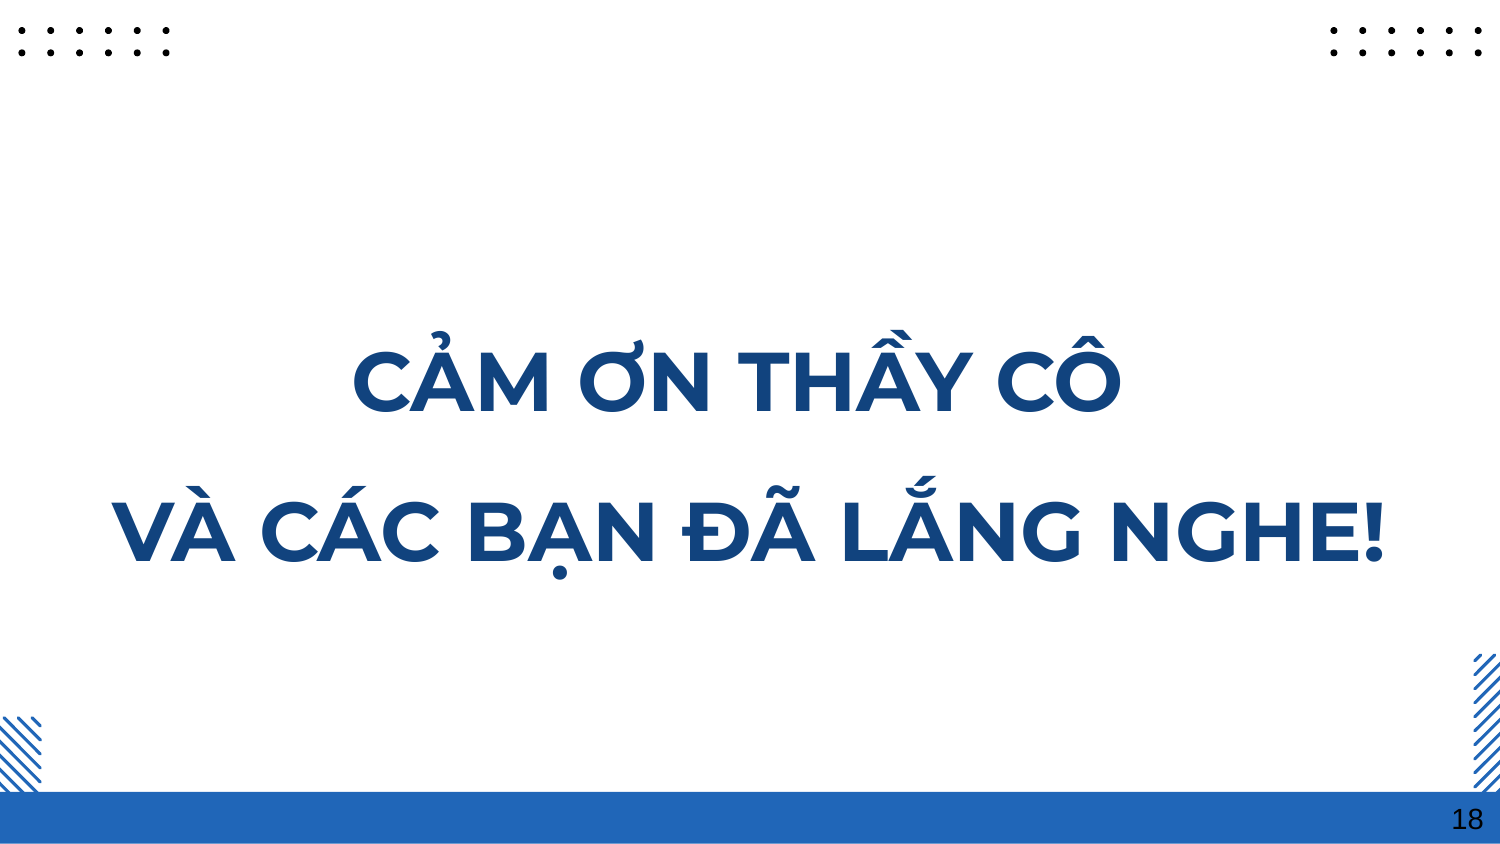

CẢM ƠN THẦY CÔ
VÀ CÁC BẠN ĐÃ LẮNG NGHE!
18